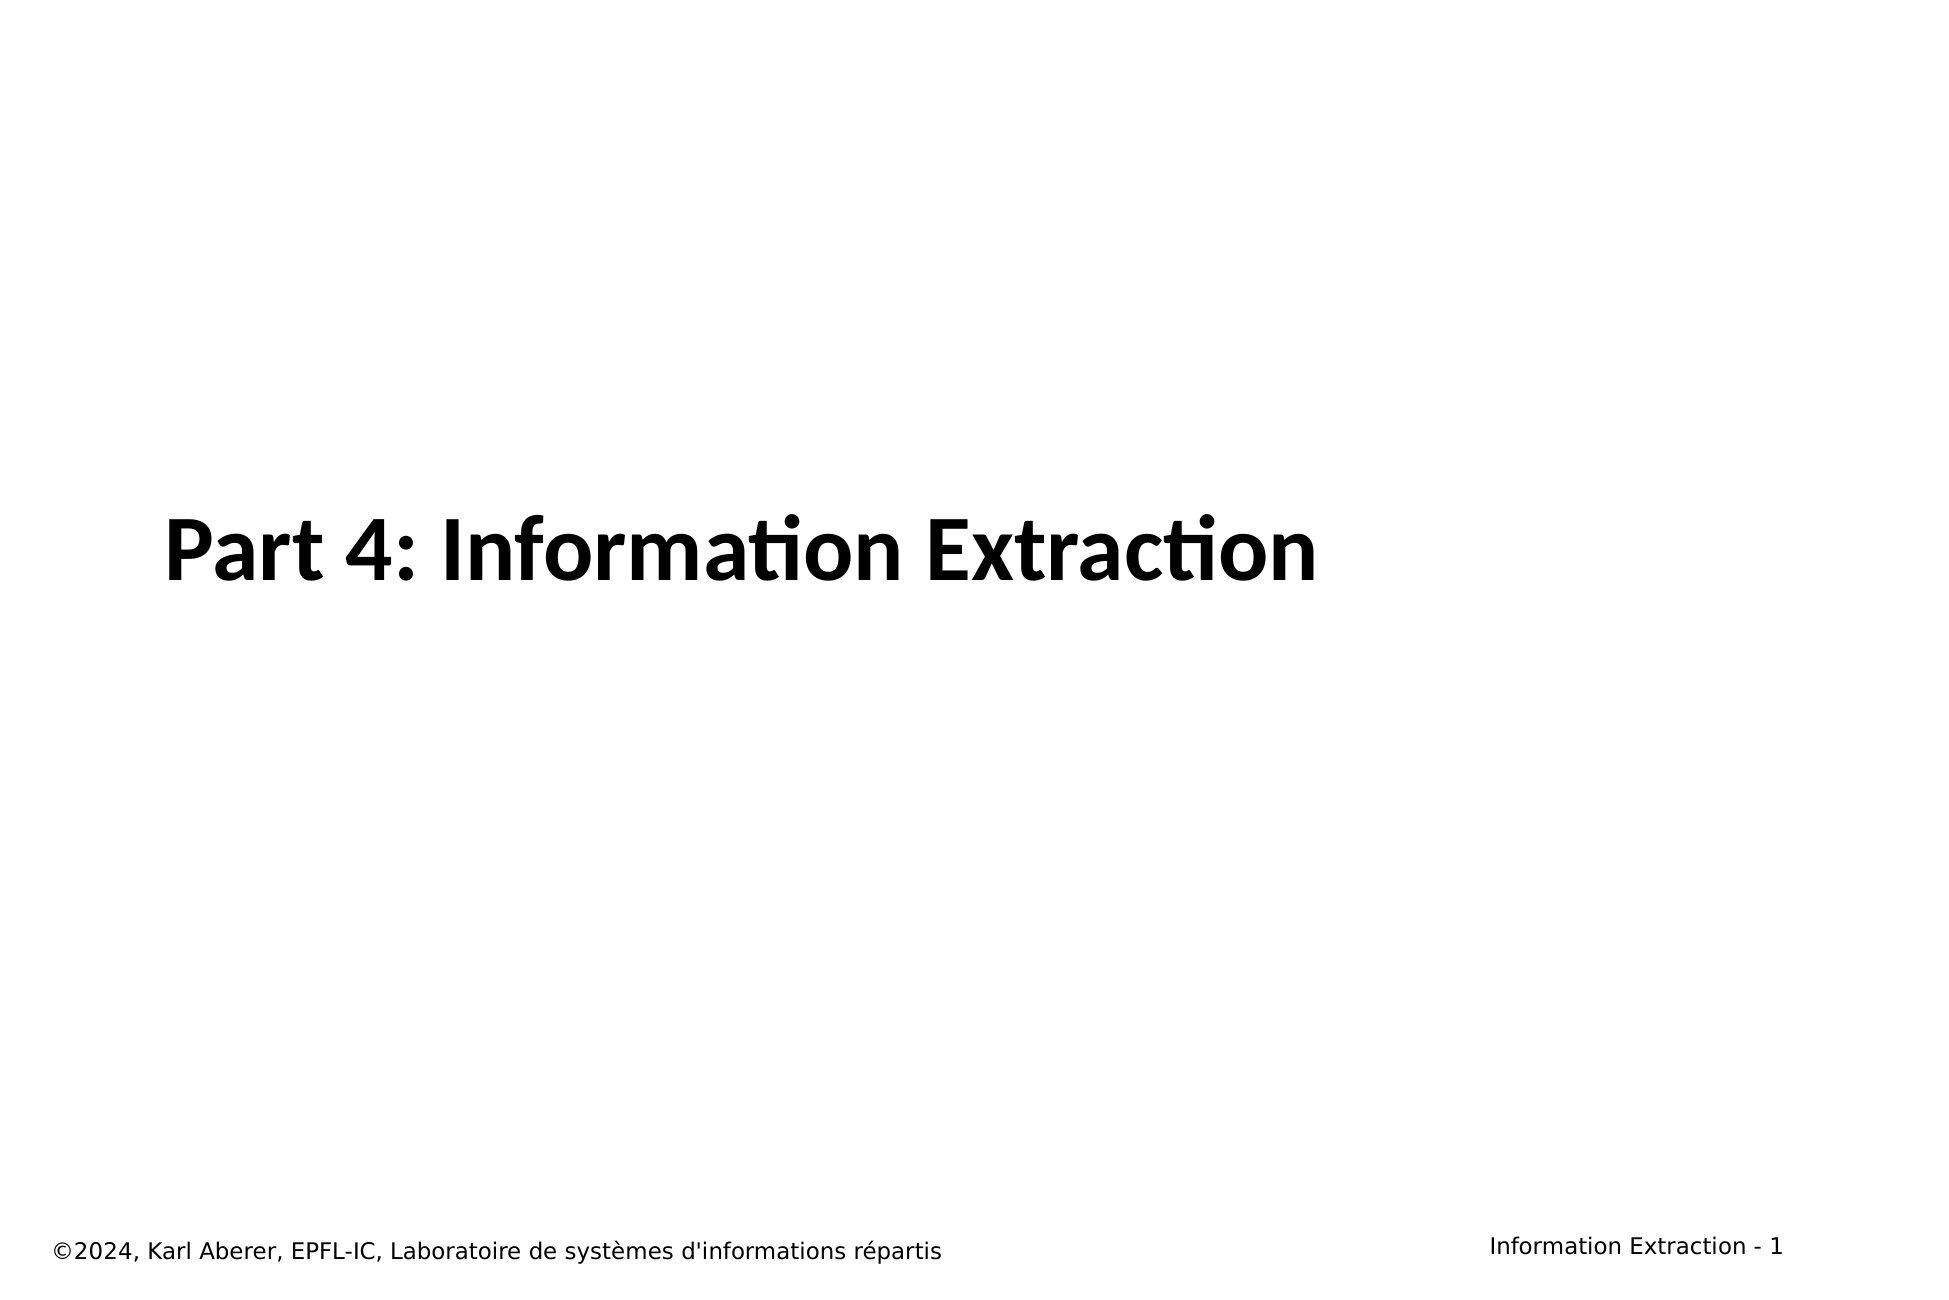

# Part 4: Information Extraction

©2024, Karl Aberer, EPFL-IC, Laboratoire de systèmes d'informations répartis